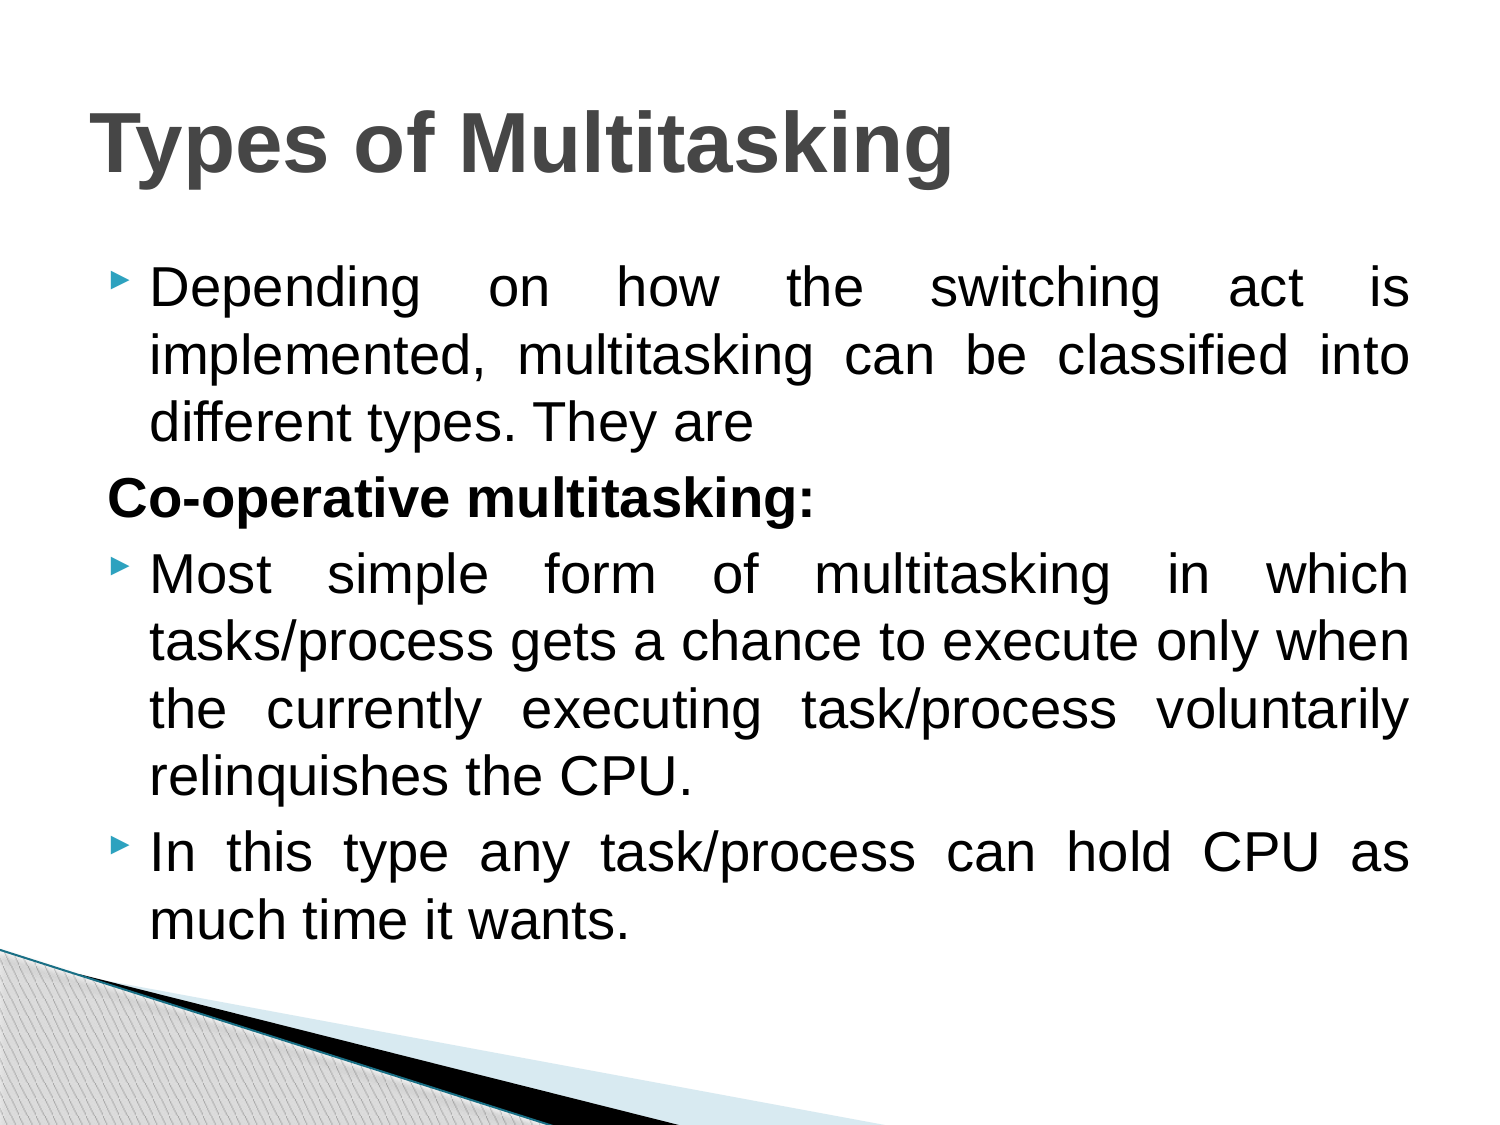

# Types of Multitasking
Depending on how the switching act is implemented, multitasking can be classified into different types. They are
Co-operative multitasking:
Most simple form of multitasking in which tasks/process gets a chance to execute only when the currently executing task/process voluntarily relinquishes the CPU.
In this type any task/process can hold CPU as much time it wants.